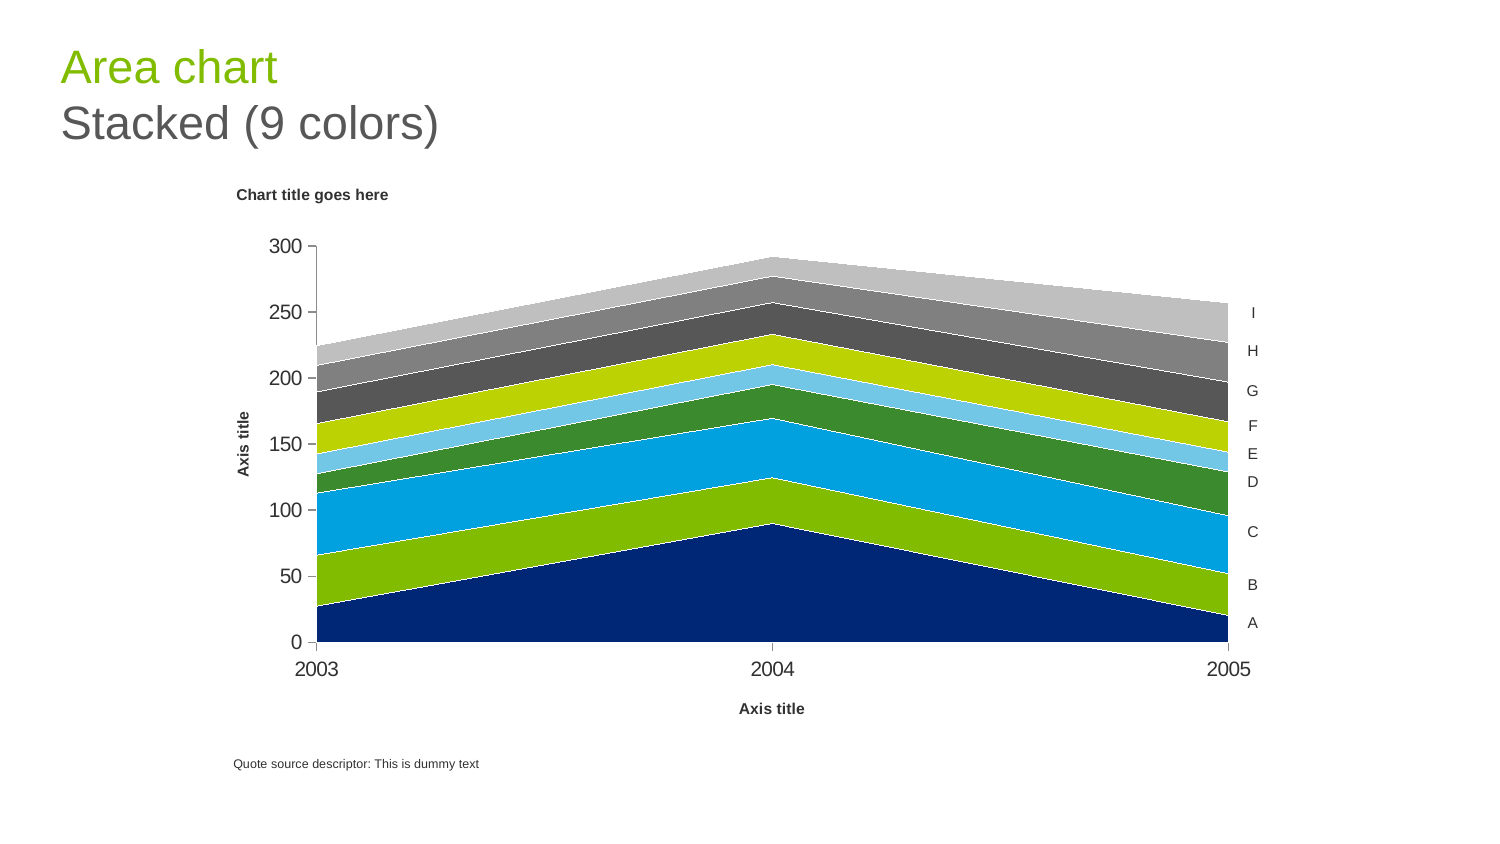

# Area chart Stacked (9 colors)
Chart title goes here

### Chart

| Category | 20,4 | 30,6 | 45,9 | 12,3 | 15 | 23 | 24 | 20 | 15 |
|---|---|---|---|---|---|---|---|---|---|
| 2003 | 27.4 | 38.6 | 46.9 | 14.7 | 15.0 | 23.0 | 24.0 | 20.0 | 15.0 |
| 2004 | 90.0 | 34.6 | 45.0 | 25.6 | 15.0 | 23.0 | 24.0 | 20.0 | 15.0 |
| 2005 | 20.4 | 31.6 | 43.9 | 33.1 | 15.0 | 23.0 | 30.0 | 30.0 | 30.0 |
I
H
G
F
Axis title
E
D
C
B
A
Axis title
Quote source descriptor: This is dummy text